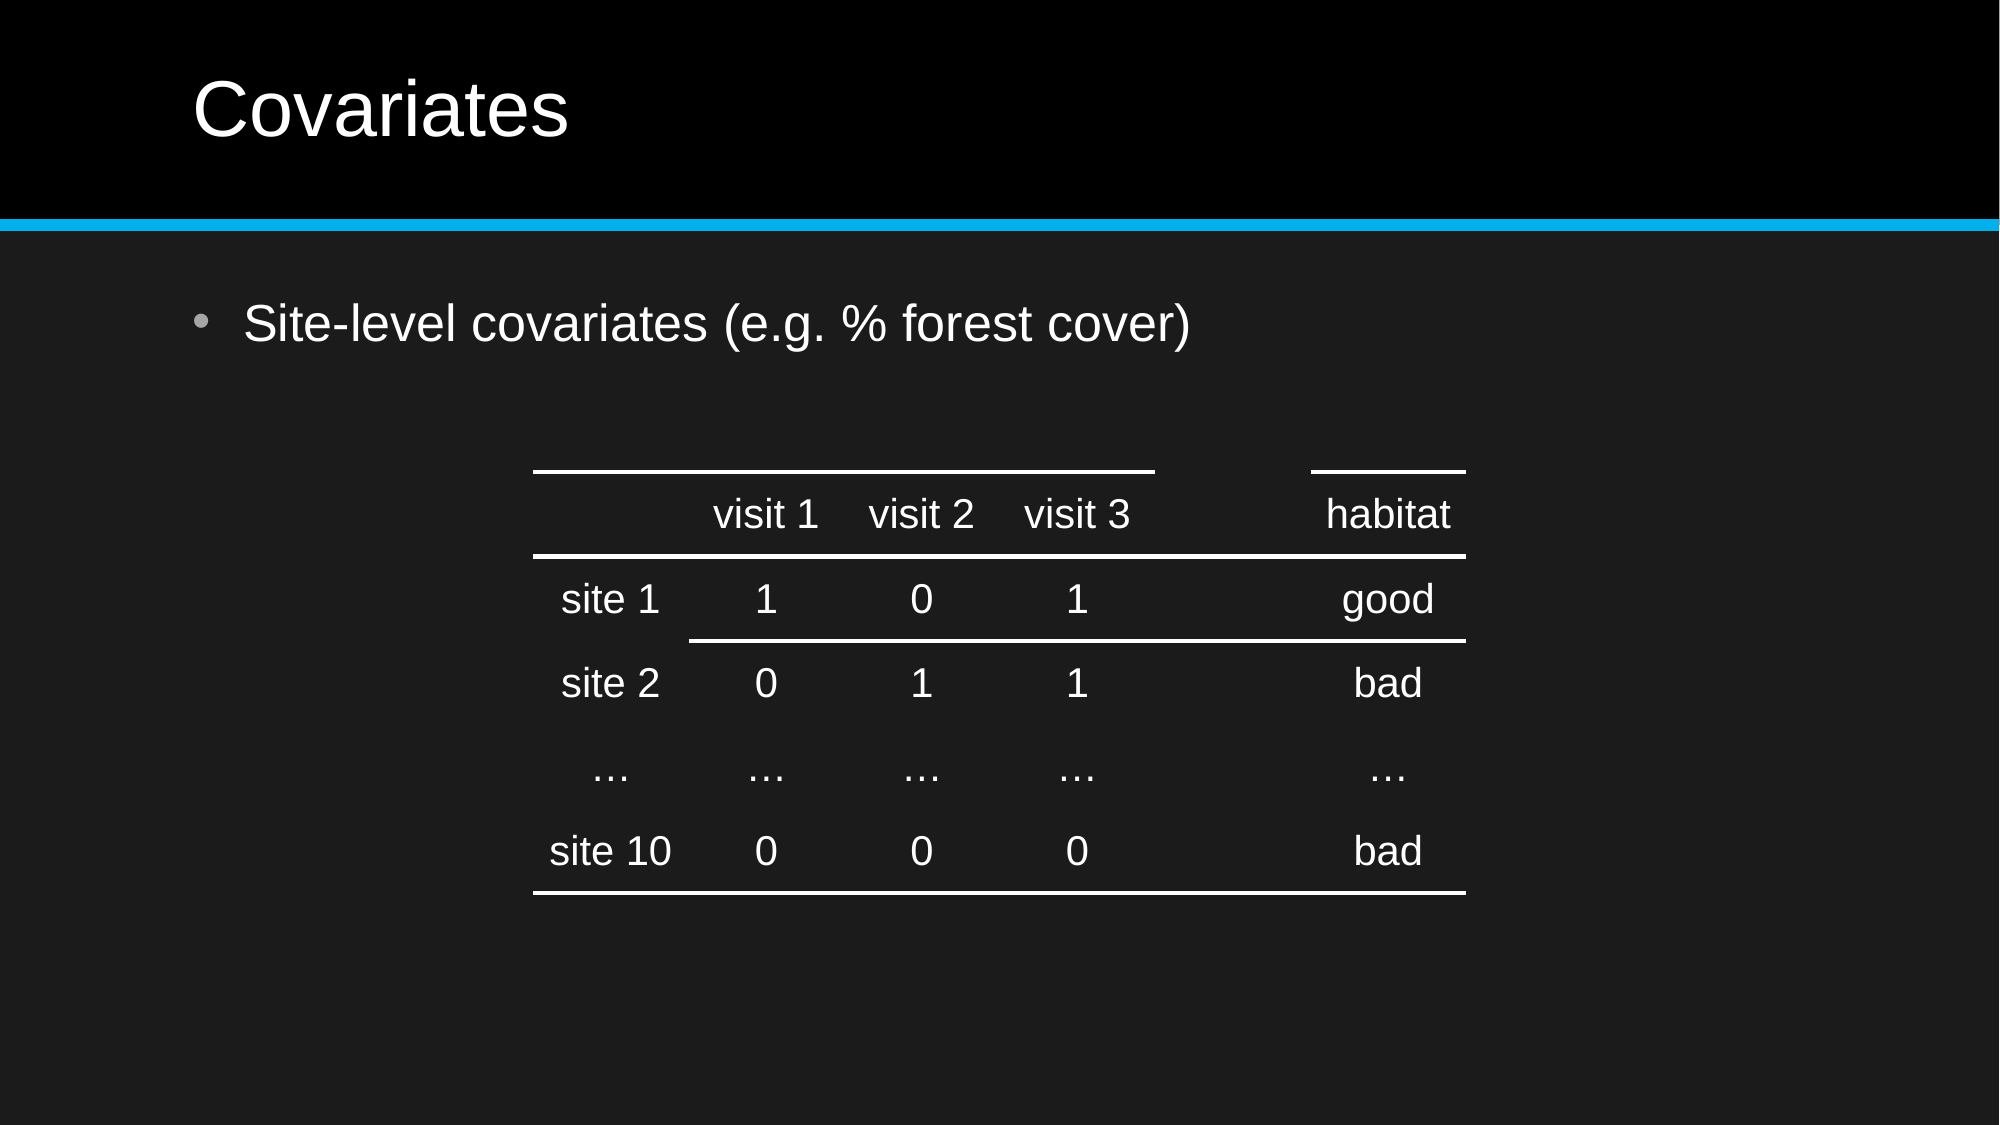

# Covariates
Site-level covariates (e.g. % forest cover)
|  | visit 1 | visit 2 | visit 3 |  | habitat |
| --- | --- | --- | --- | --- | --- |
| site 1 | 1 | 0 | 1 |  | good |
| site 2 | 0 | 1 | 1 |  | bad |
| … | … | … | … |  | … |
| site 10 | 0 | 0 | 0 |  | bad |